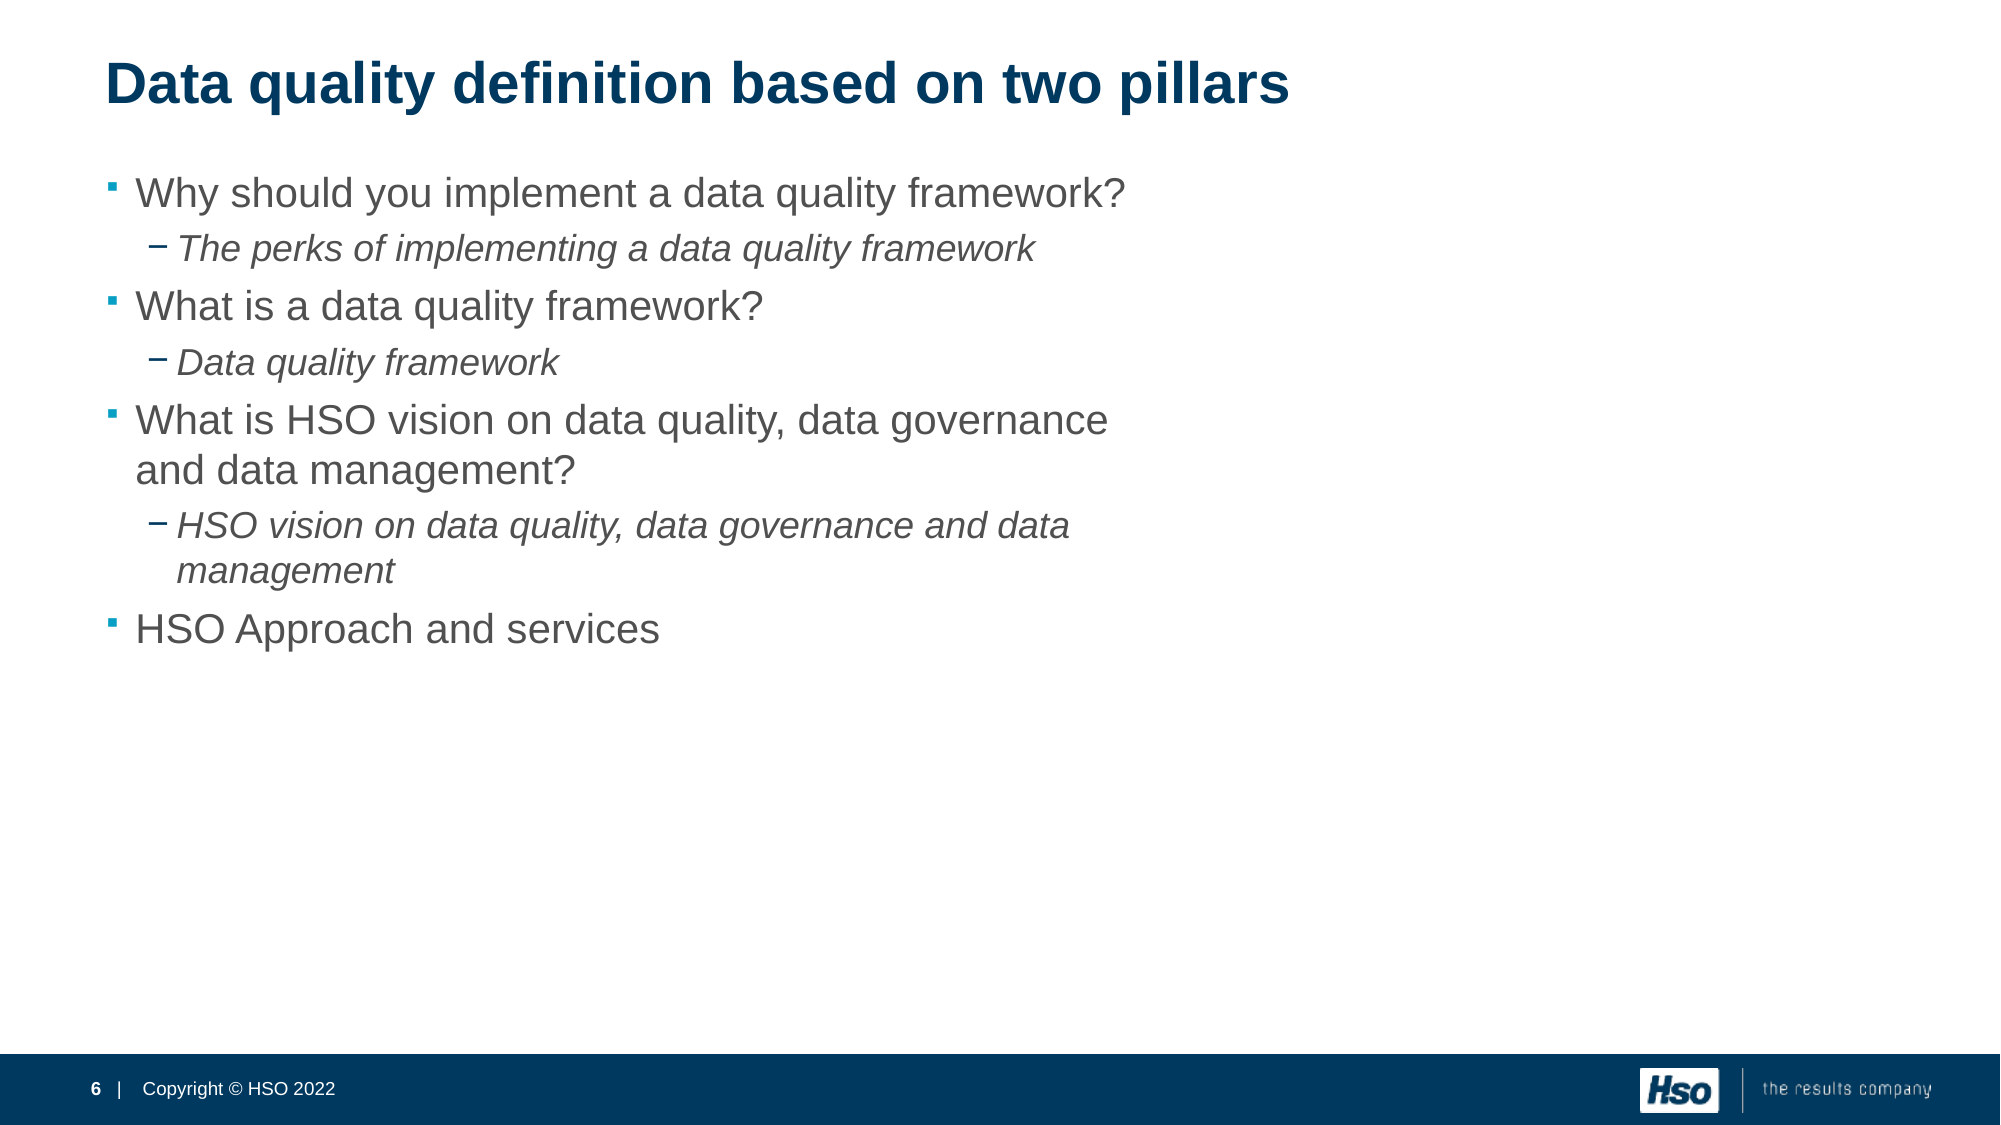

# Data quality definition based on two pillars
Why should you implement a data quality framework?
The perks of implementing a data quality framework
What is a data quality framework?
Data quality framework
What is HSO vision on data quality, data governance and data management?
HSO vision on data quality, data governance and data management
HSO Approach and services